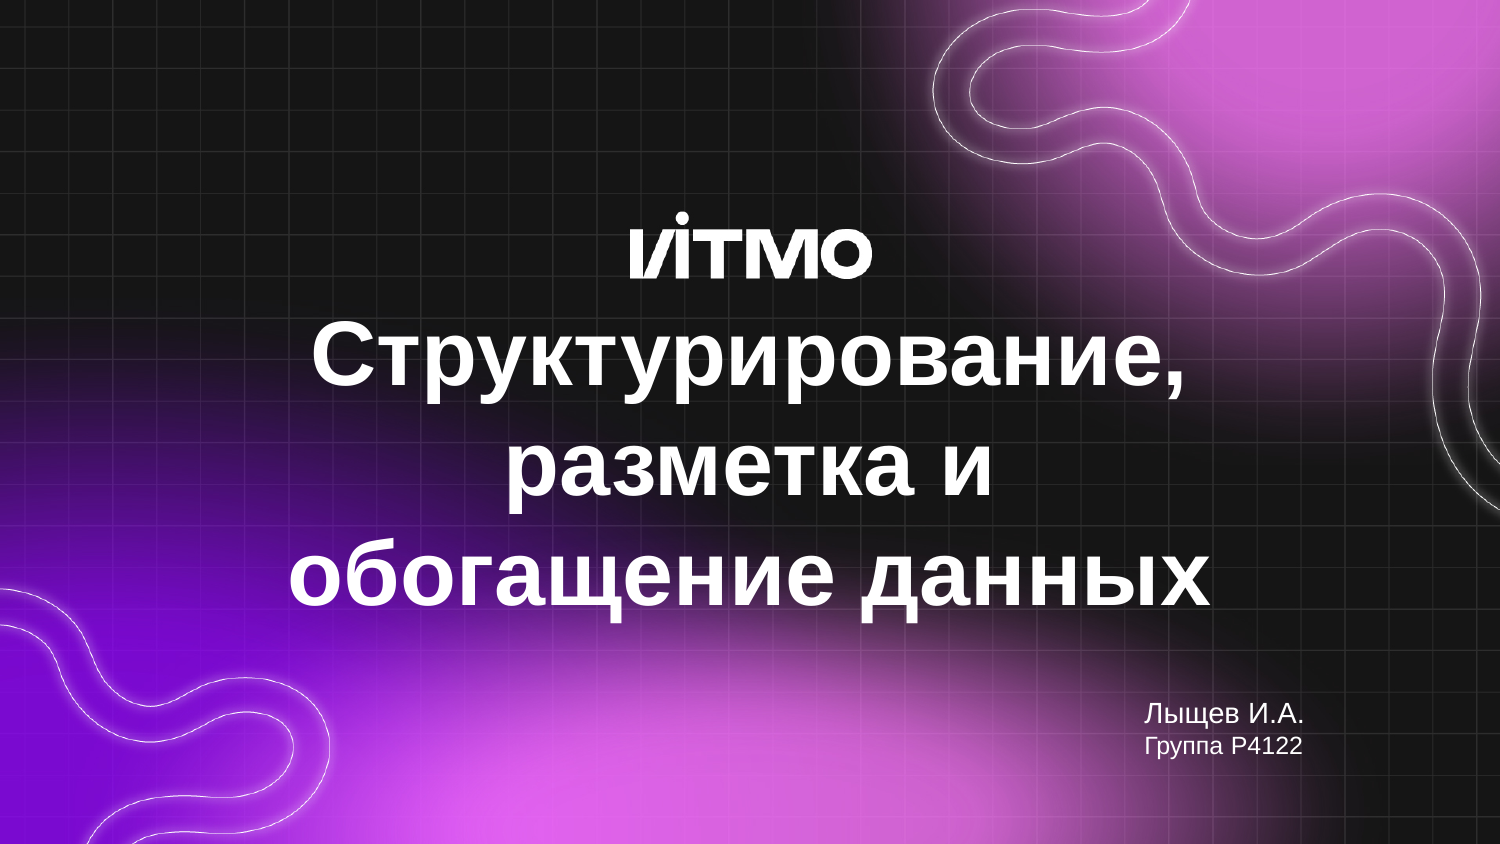

# Структурирование, разметка и обогащение данных
Лыщев И.А.
Группа P4122